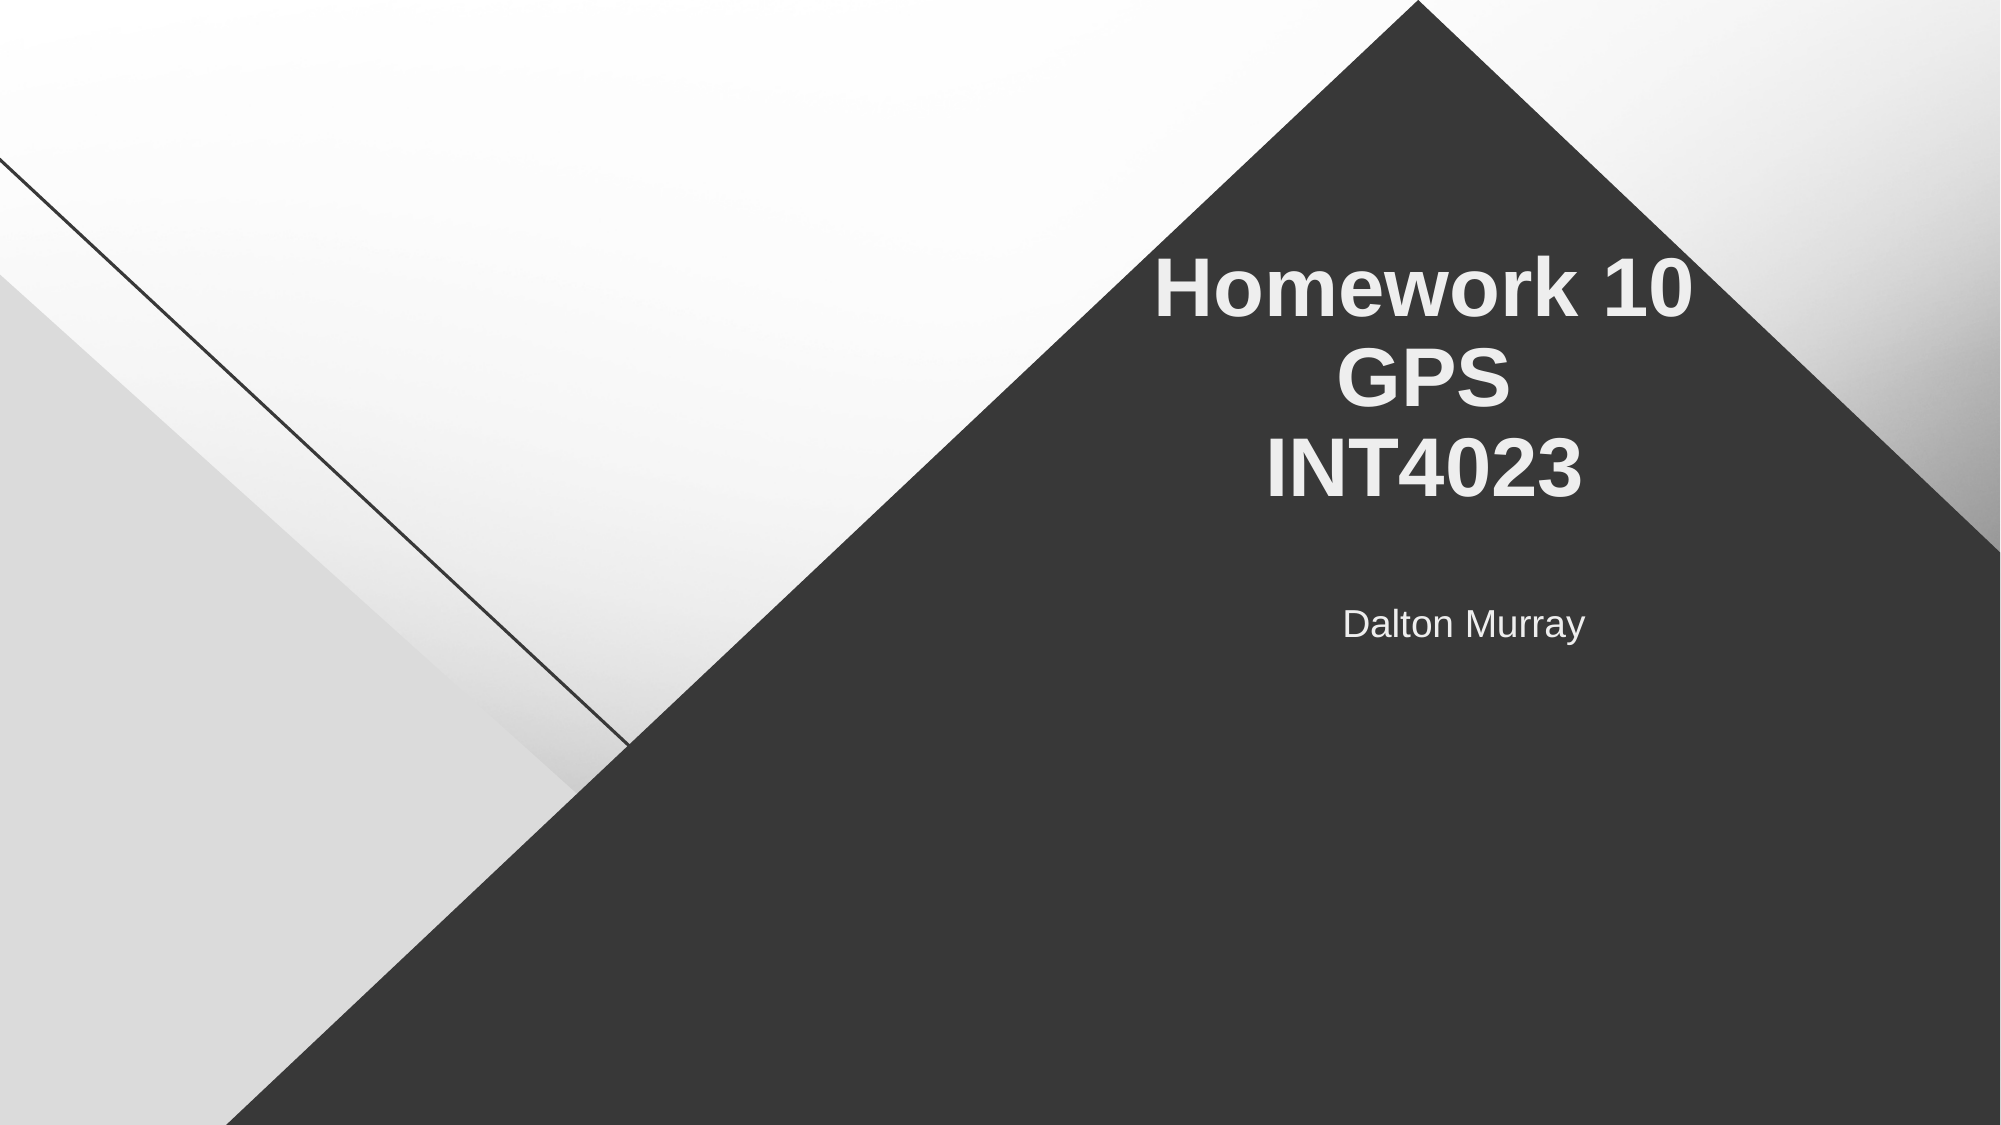

# Homework 10 GPS INT4023
Dalton Murray